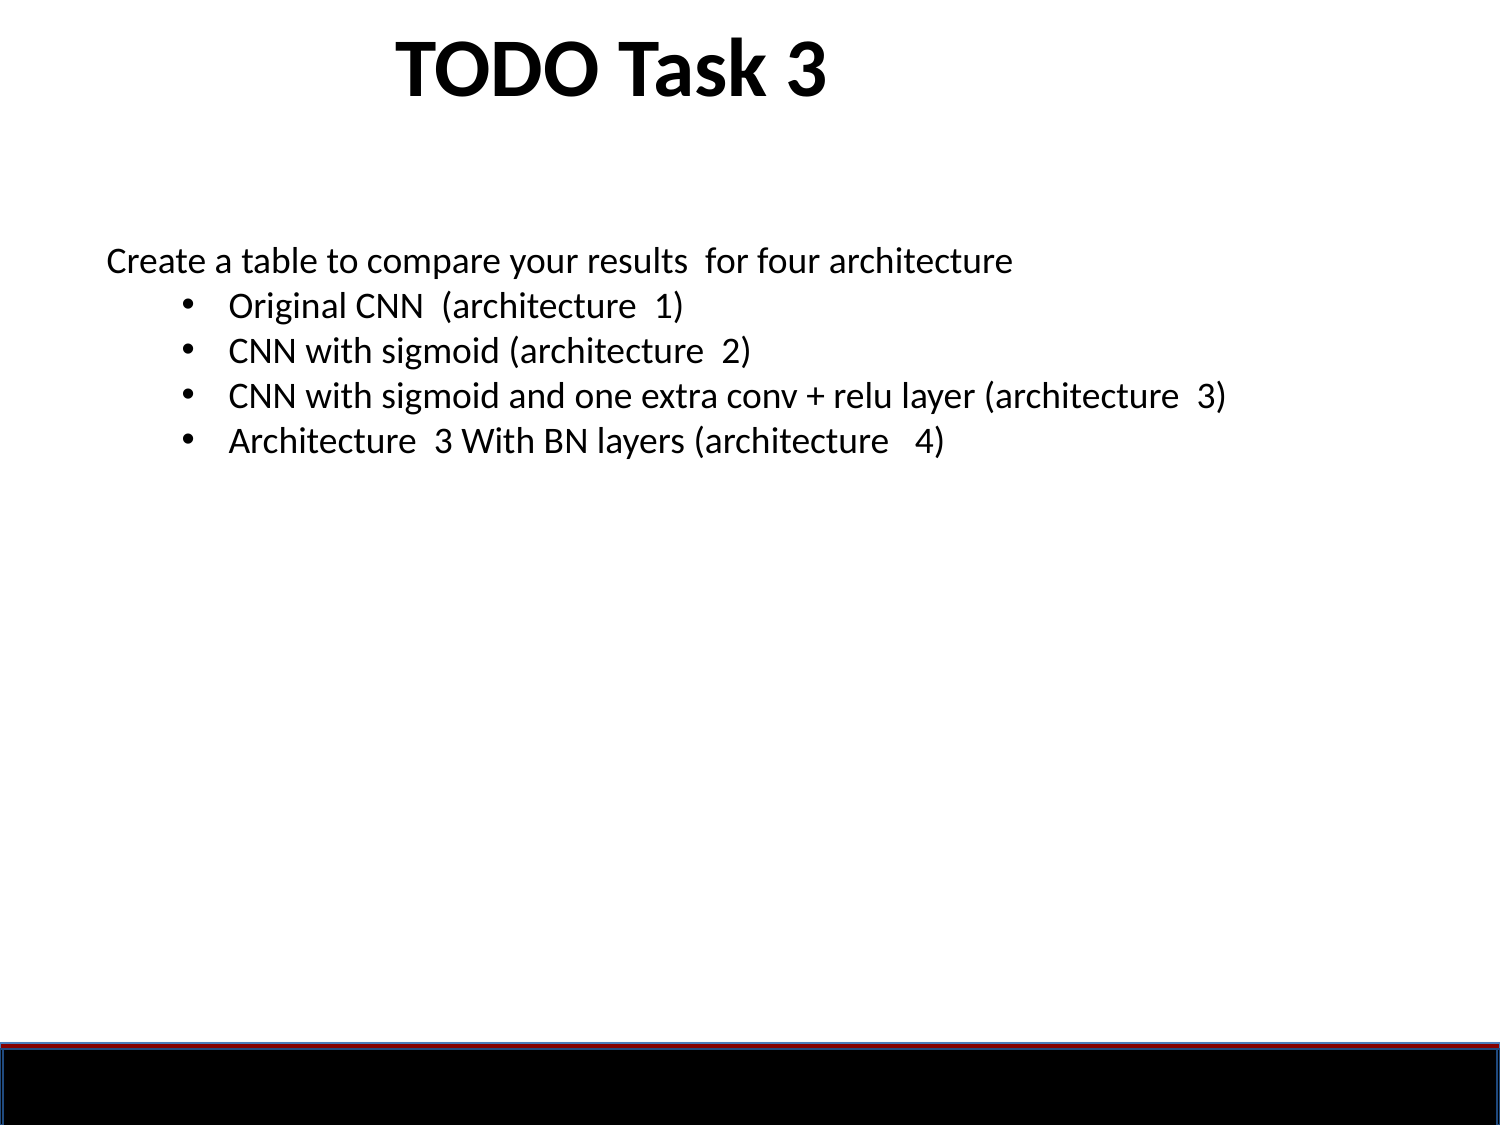

# TODO Task 3
Create a table to compare your results  for four architecture
Original CNN  (architecture  1)
CNN with sigmoid (architecture  2)
CNN with sigmoid and one extra conv + relu layer (architecture  3)
Architecture  3 With BN layers (architecture   4)